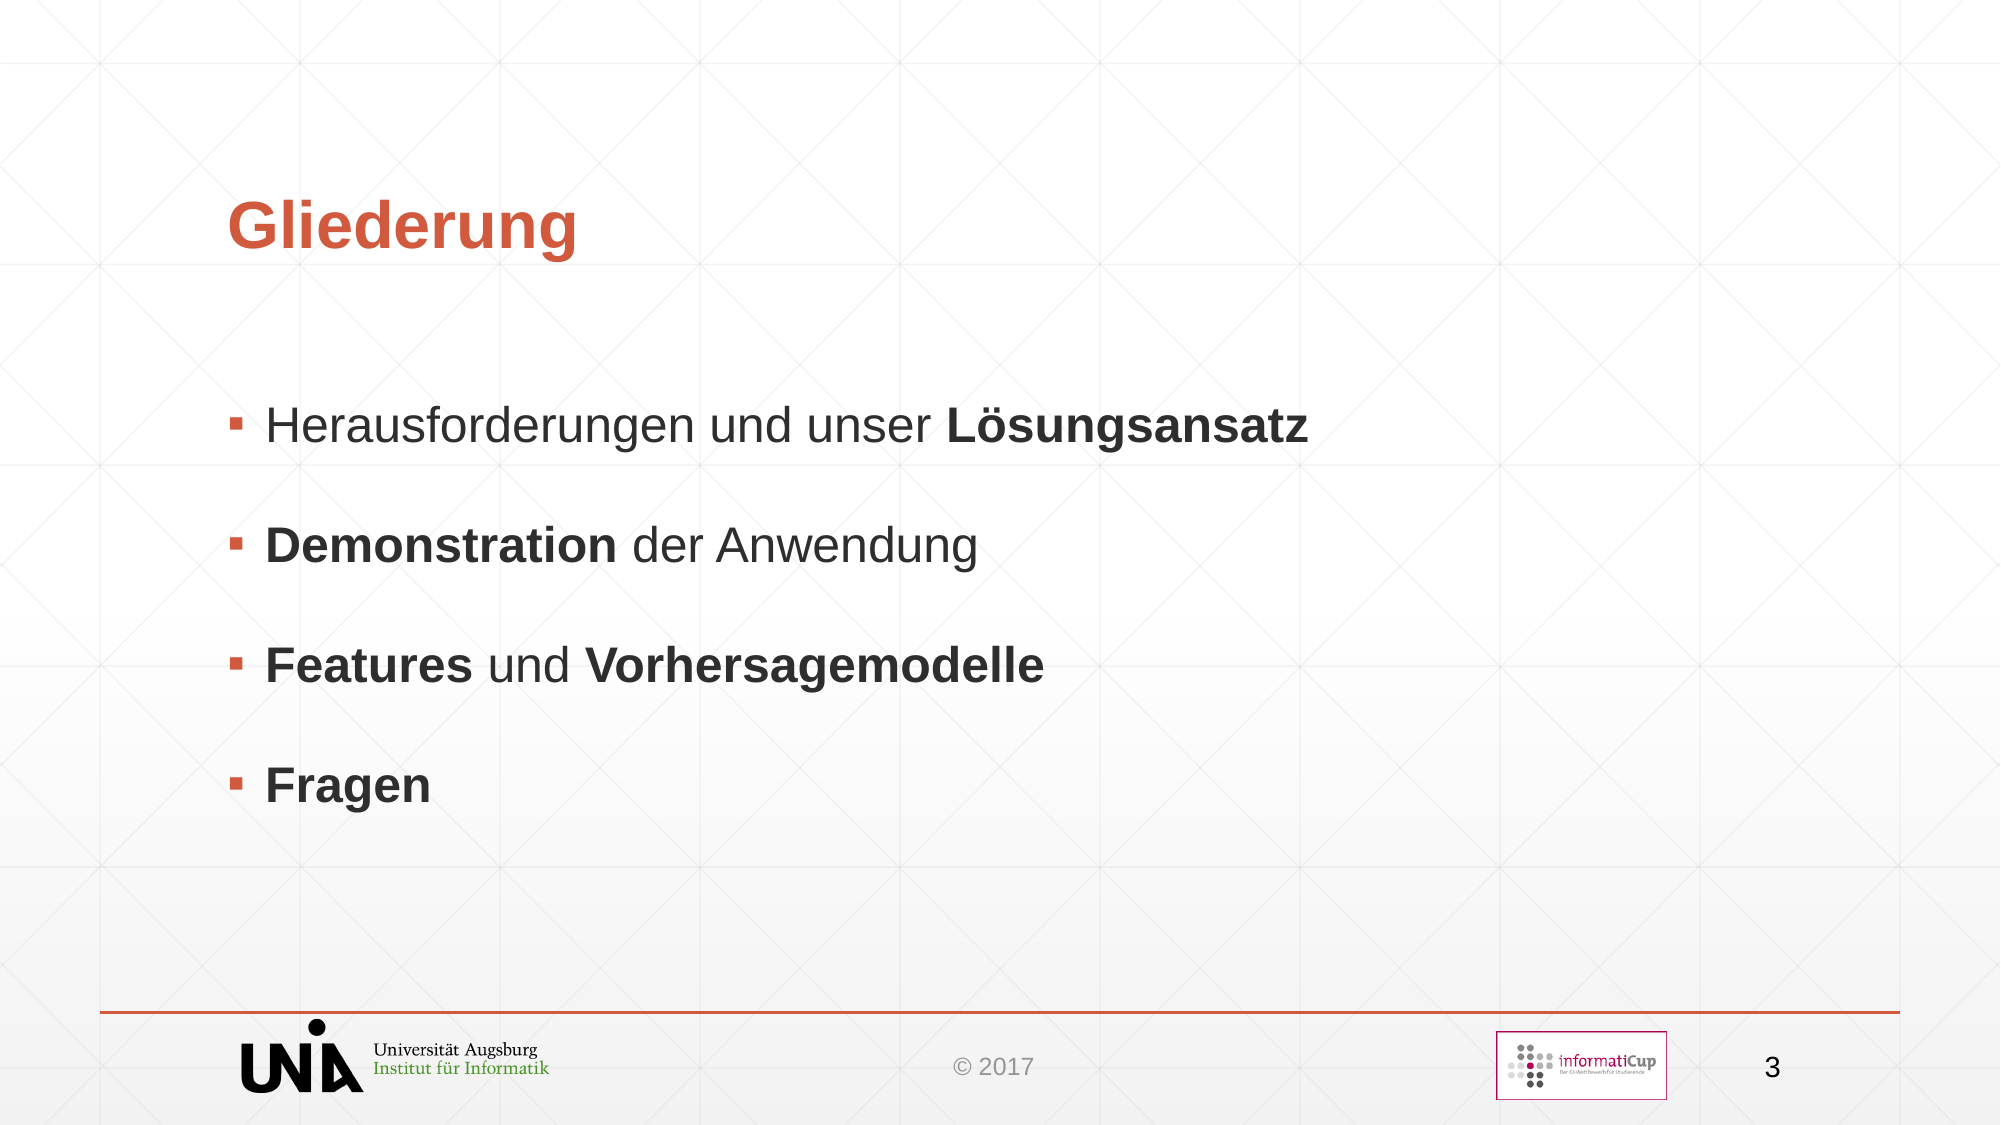

# Gliederung
Herausforderungen und unser Lösungsansatz
Demonstration der Anwendung
Features und Vorhersagemodelle
Fragen
3